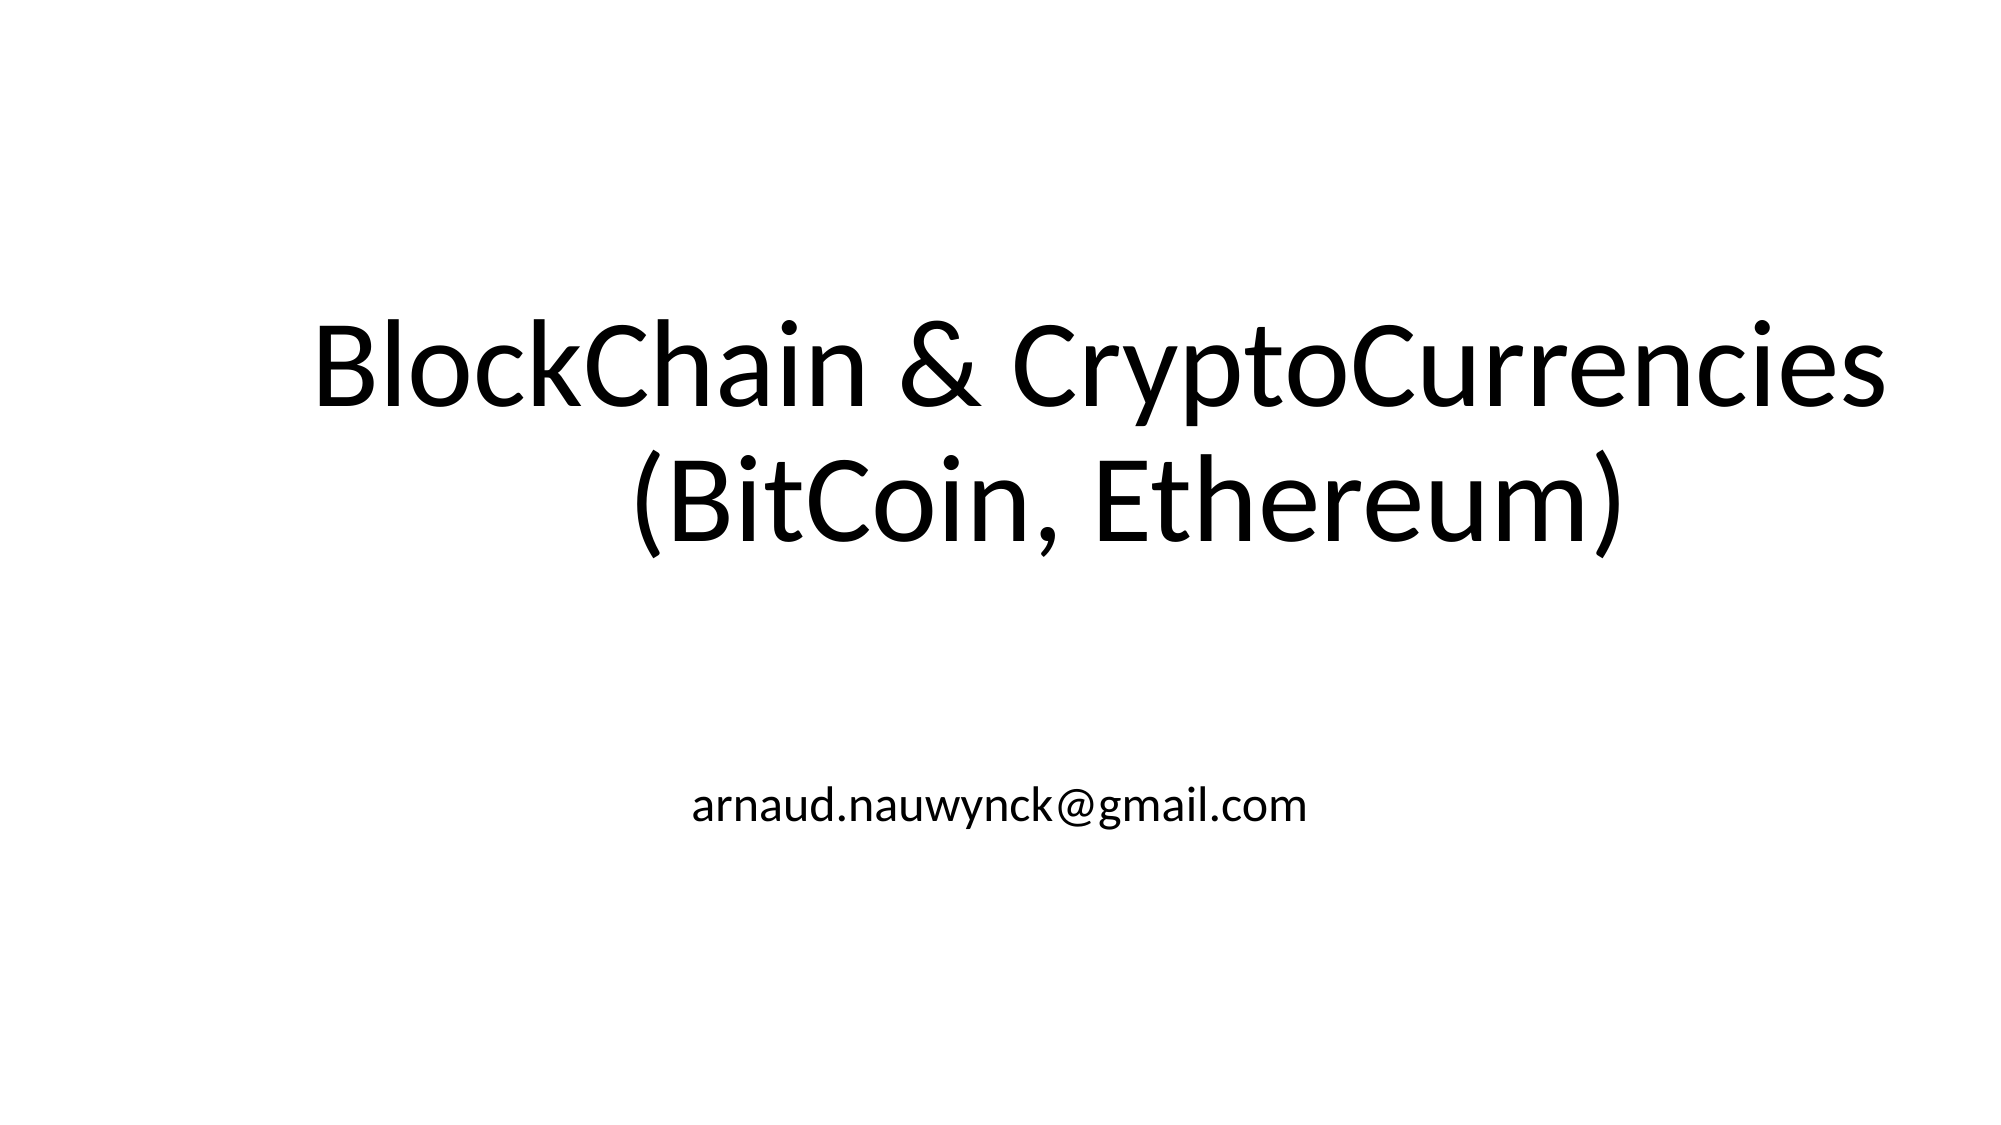

# BlockChain & CryptoCurrencies (BitCoin, Ethereum)
arnaud.nauwynck@gmail.com